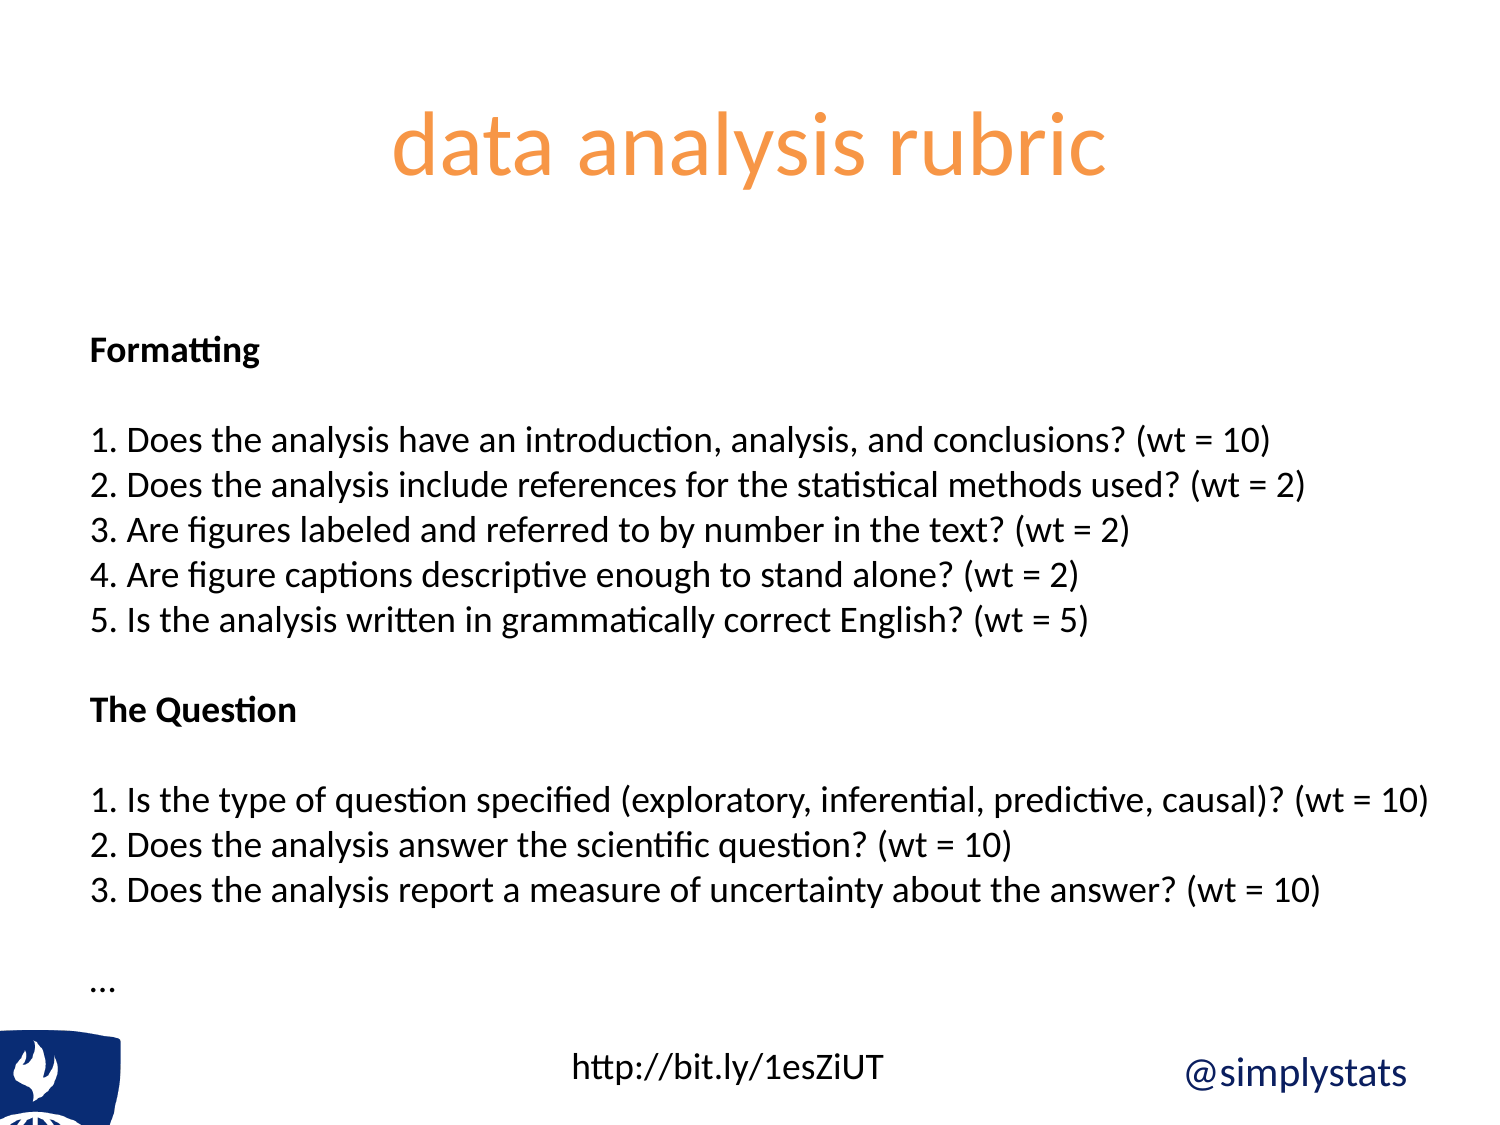

# data analysis rubric
Formatting

1. Does the analysis have an introduction, analysis, and conclusions? (wt = 10)
2. Does the analysis include references for the statistical methods used? (wt = 2)
3. Are figures labeled and referred to by number in the text? (wt = 2)
4. Are figure captions descriptive enough to stand alone? (wt = 2)
5. Is the analysis written in grammatically correct English? (wt = 5)

The Question

1. Is the type of question specified (exploratory, inferential, predictive, causal)? (wt = 10)
2. Does the analysis answer the scientific question? (wt = 10)
3. Does the analysis report a measure of uncertainty about the answer? (wt = 10)

…
http://bit.ly/1esZiUT